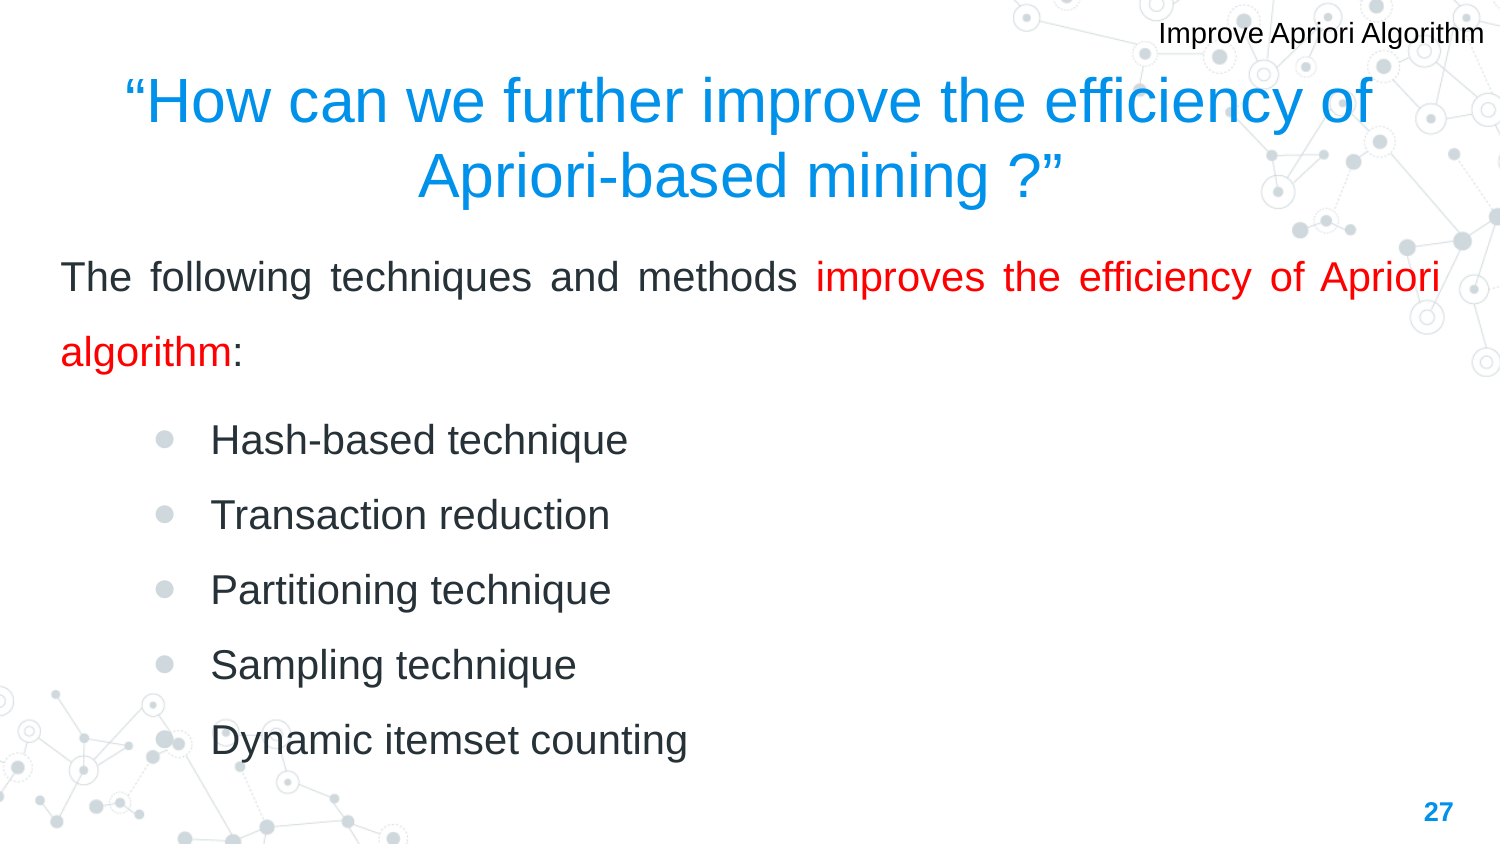

Improve Apriori Algorithm
# “How can we further improve the efficiency of Apriori-based mining ?”
The following techniques and methods improves the efficiency of Apriori algorithm:
Hash-based technique
Transaction reduction
Partitioning technique
Sampling technique
Dynamic itemset counting
27